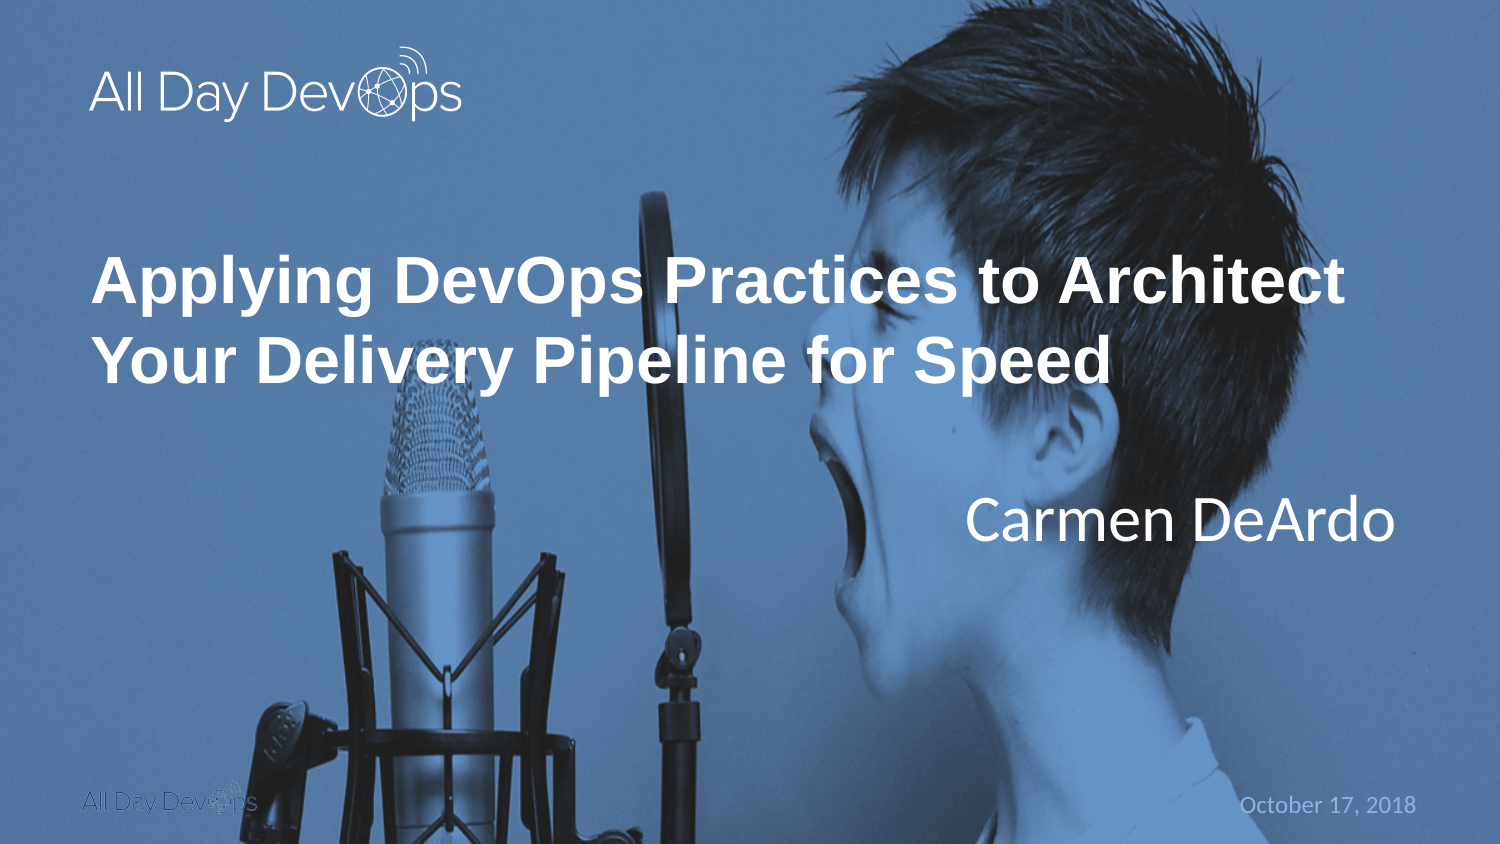

Applying DevOps Practices to Architect Your Delivery Pipeline for Speed

Carmen DeArdo